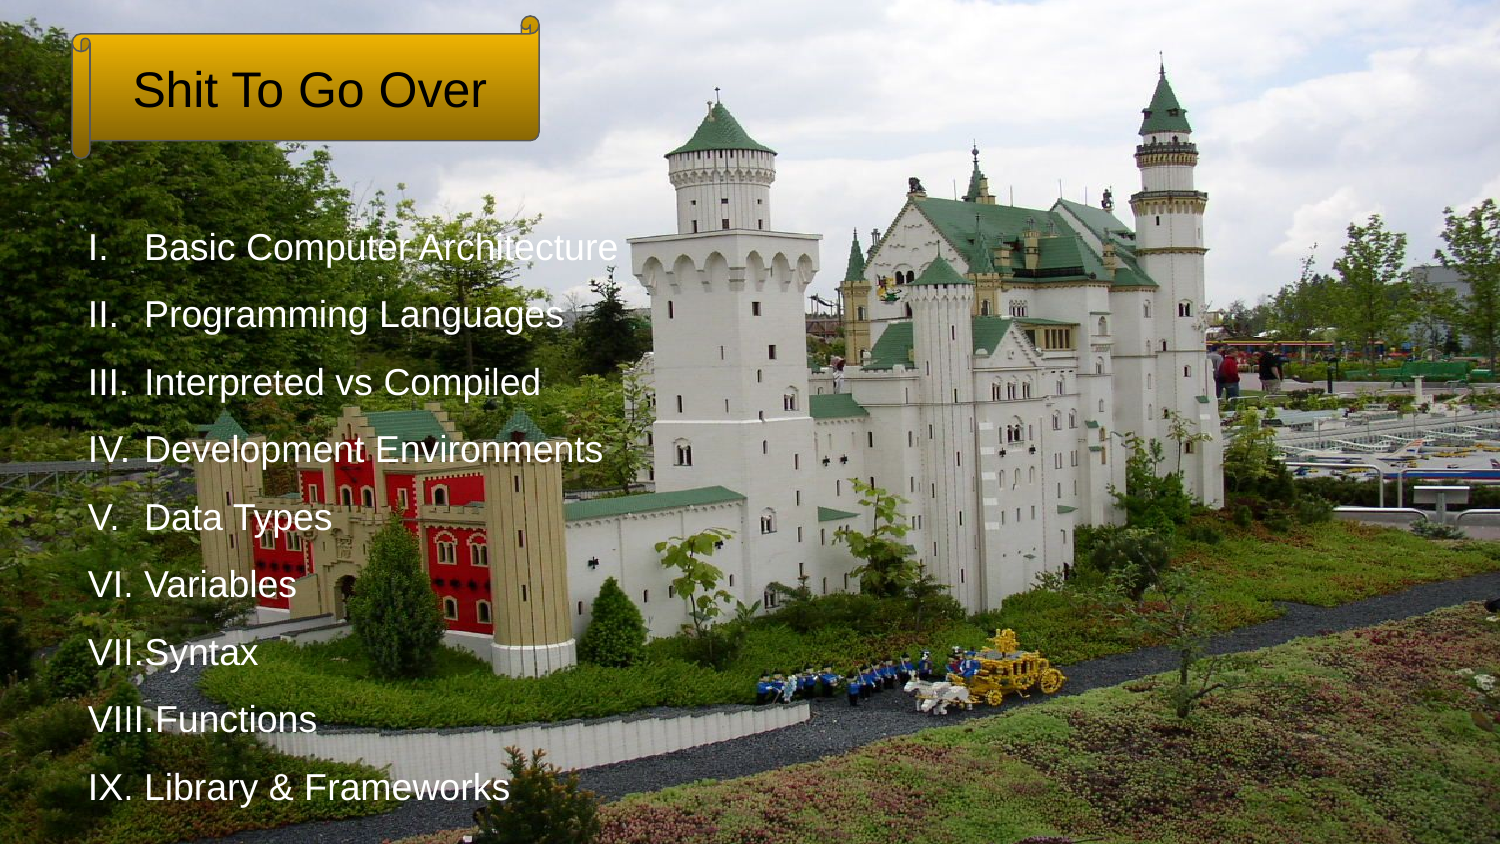

Shit To Go Over
Basic Computer Architecture
Programming Languages
Interpreted vs Compiled
Development Environments
Data Types
Variables
Syntax
Functions
Library & Frameworks